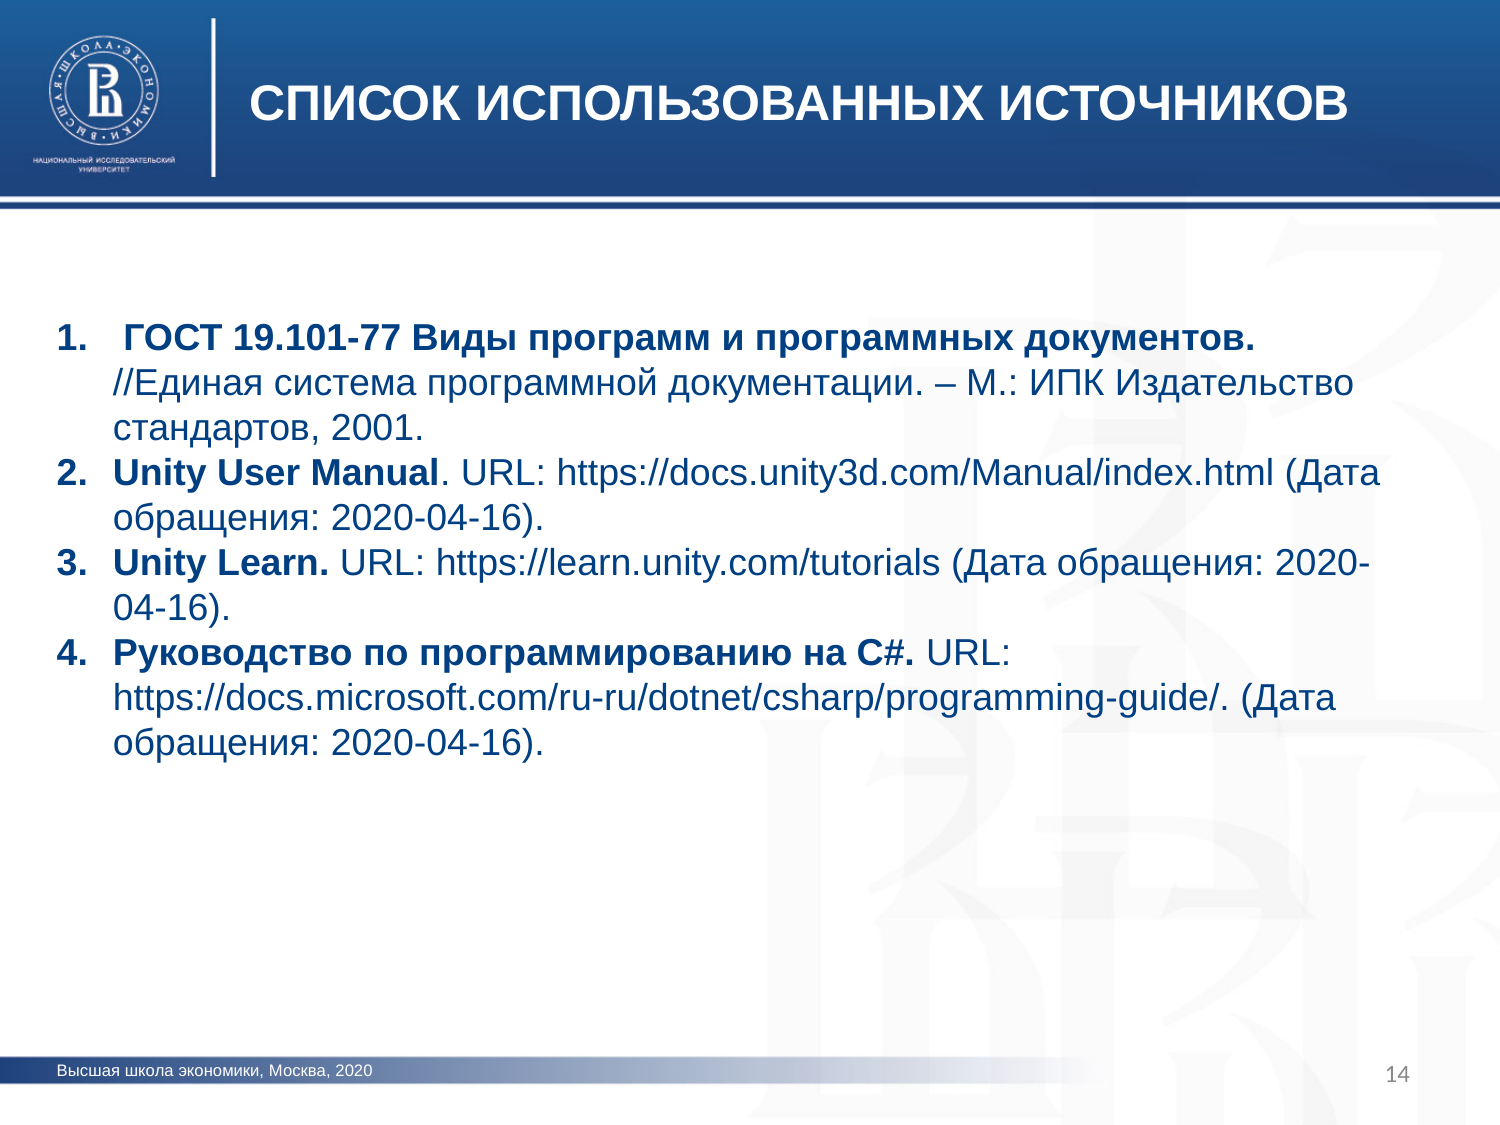

СПИСОК ИСПОЛЬЗОВАННЫХ ИСТОЧНИКОВ
 ГОСТ 19.101-77 Виды программ и программных документов. //Единая система программной документации. – М.: ИПК Издательство стандартов, 2001.
Unity User Manual. URL: https://docs.unity3d.com/Manual/index.html (Дата обращения: 2020-04-16).
Unity Learn. URL: https://learn.unity.com/tutorials (Дата обращения: 2020-04-16).
Руководство по программированию на C#. URL: https://docs.microsoft.com/ru-ru/dotnet/csharp/programming-guide/. (Дата обращения: 2020-04-16).
14
Высшая школа экономики, Москва, 2020